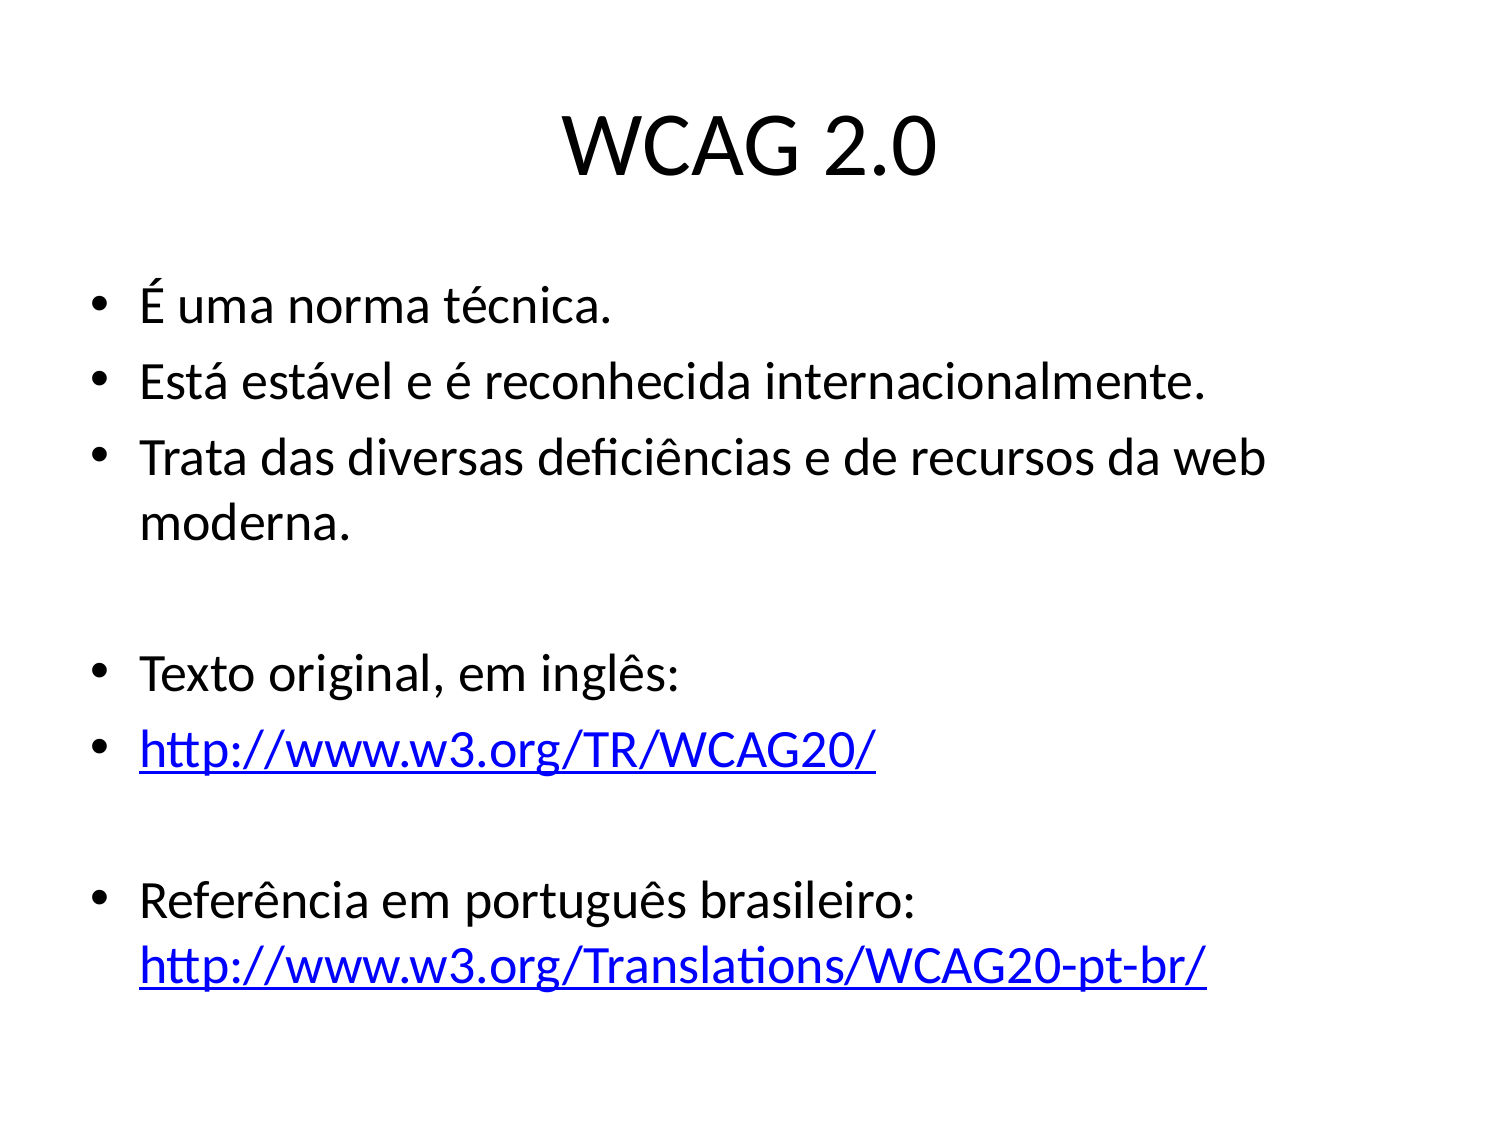

# WCAG 2.0
É uma norma técnica.
Está estável e é reconhecida internacionalmente.
Trata das diversas deficiências e de recursos da web moderna.

Texto original, em inglês:
http://www.w3.org/TR/WCAG20/

Referência em português brasileiro: http://www.w3.org/Translations/WCAG20-pt-br/